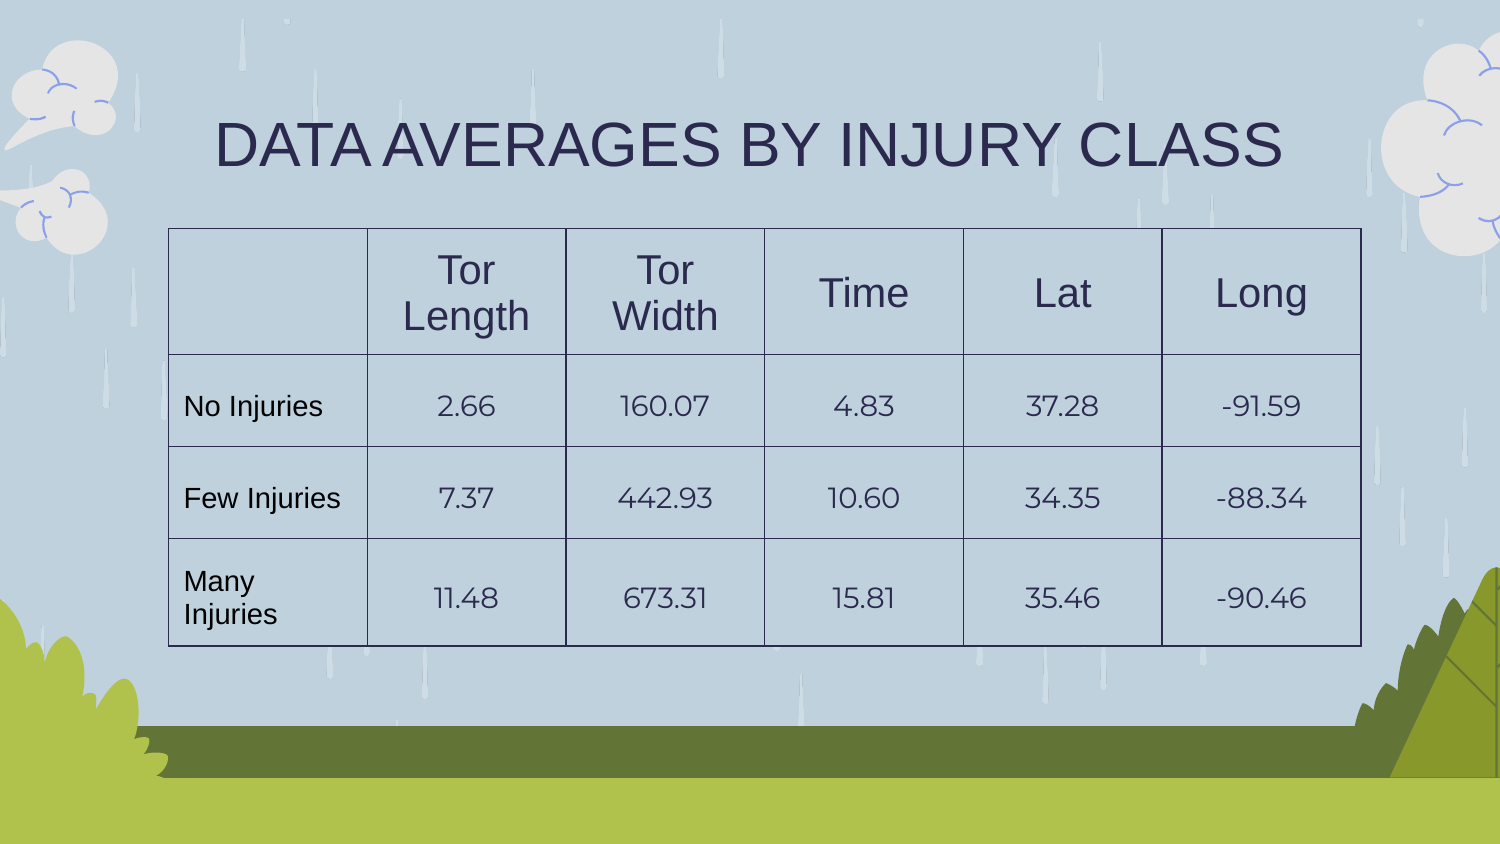

# DATA AVERAGES BY INJURY CLASS
|  | Tor Length | Tor Width | Time | Lat | Long |
| --- | --- | --- | --- | --- | --- |
| No Injuries | 2.66 | 160.07 | 4.83 | 37.28 | -91.59 |
| Few Injuries | 7.37 | 442.93 | 10.60 | 34.35 | -88.34 |
| Many Injuries | 11.48 | 673.31 | 15.81 | 35.46 | -90.46 |